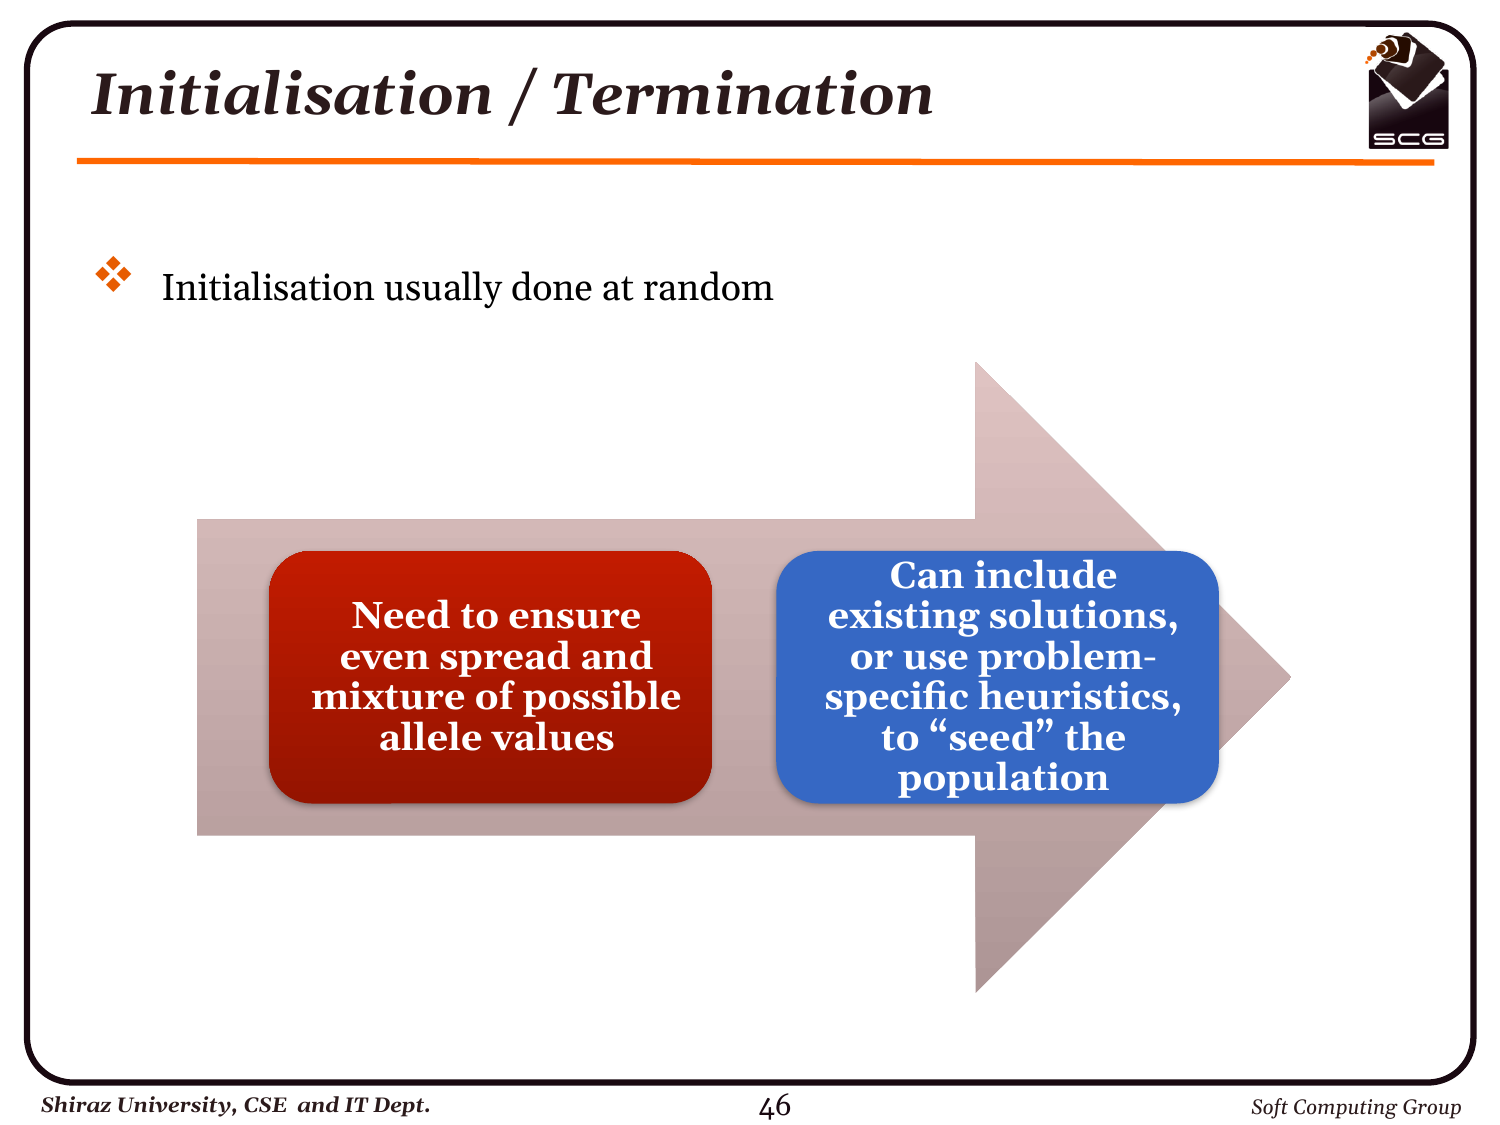

# Initialisation / Termination
  Initialisation usually done at random
Need to ensure even spread and mixture of possible allele values
Can include existing solutions, or use problem-specific heuristics, to “seed” the population
46